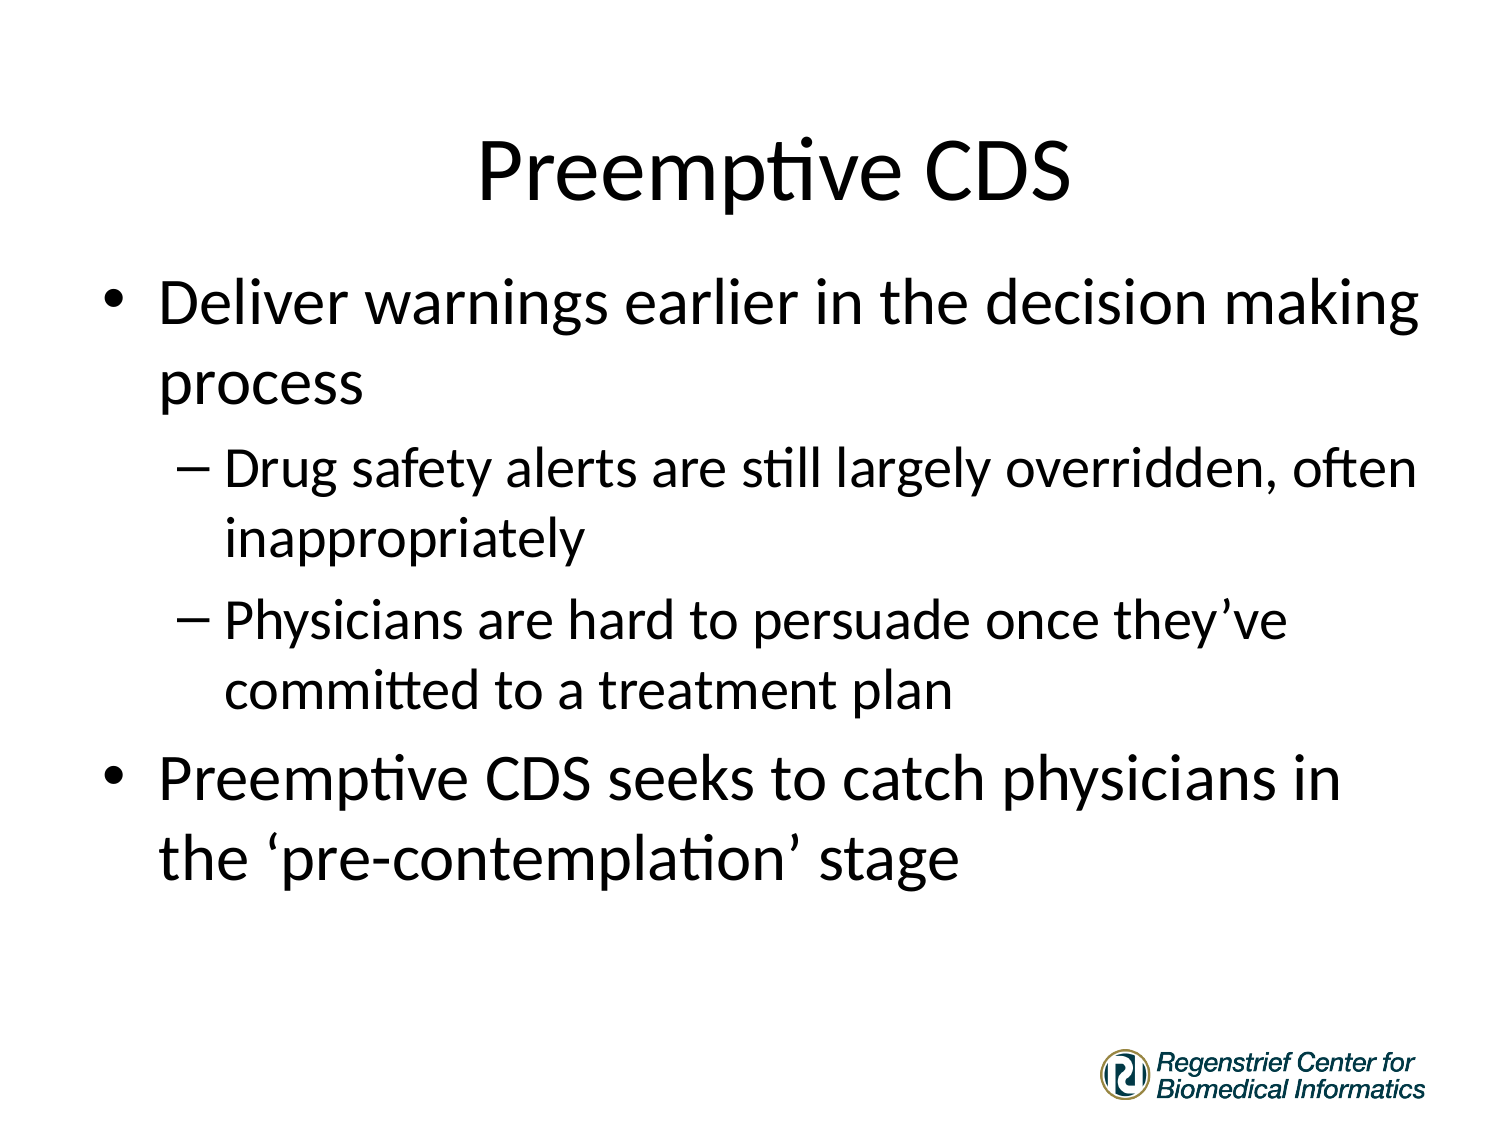

Preemptive CDS
Deliver warnings earlier in the decision making process
Drug safety alerts are still largely overridden, often inappropriately
Physicians are hard to persuade once they’ve committed to a treatment plan
Preemptive CDS seeks to catch physicians in the ‘pre-contemplation’ stage